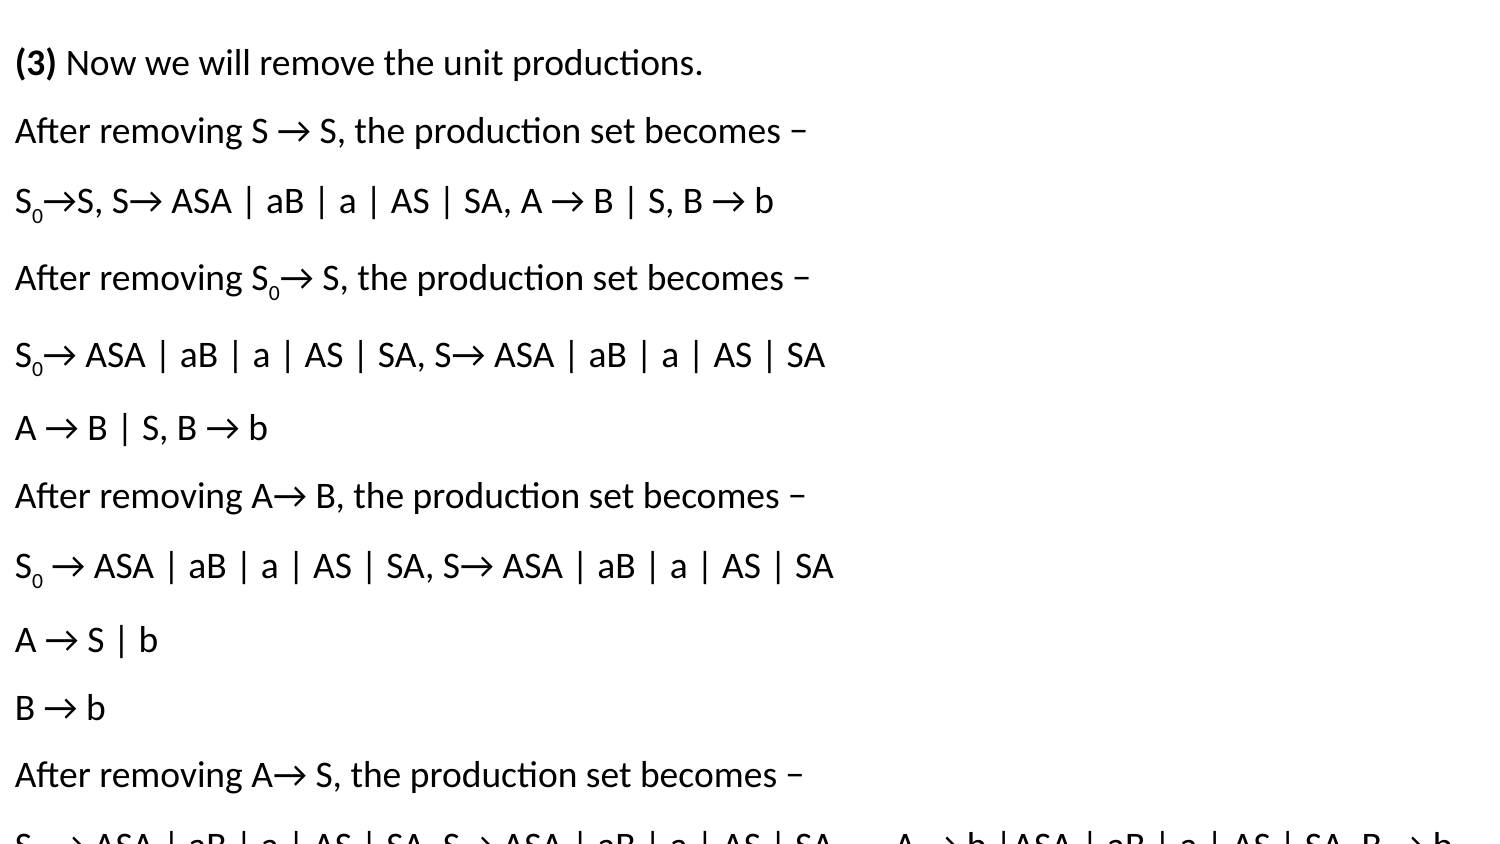

(3) Now we will remove the unit productions.
After removing S → S, the production set becomes −
S0→S, S→ ASA | aB | a | AS | SA, A → B | S, B → b
After removing S0→ S, the production set becomes −
S0→ ASA | aB | a | AS | SA, S→ ASA | aB | a | AS | SA
A → B | S, B → b
After removing A→ B, the production set becomes −
S0 → ASA | aB | a | AS | SA, S→ ASA | aB | a | AS | SA
A → S | b
B → b
After removing A→ S, the production set becomes −
S0 → ASA | aB | a | AS | SA, S→ ASA | aB | a | AS | SA,      A → b |ASA | aB | a | AS | SA, B → b
5/31/2021
Dr. Sandeep Rathor